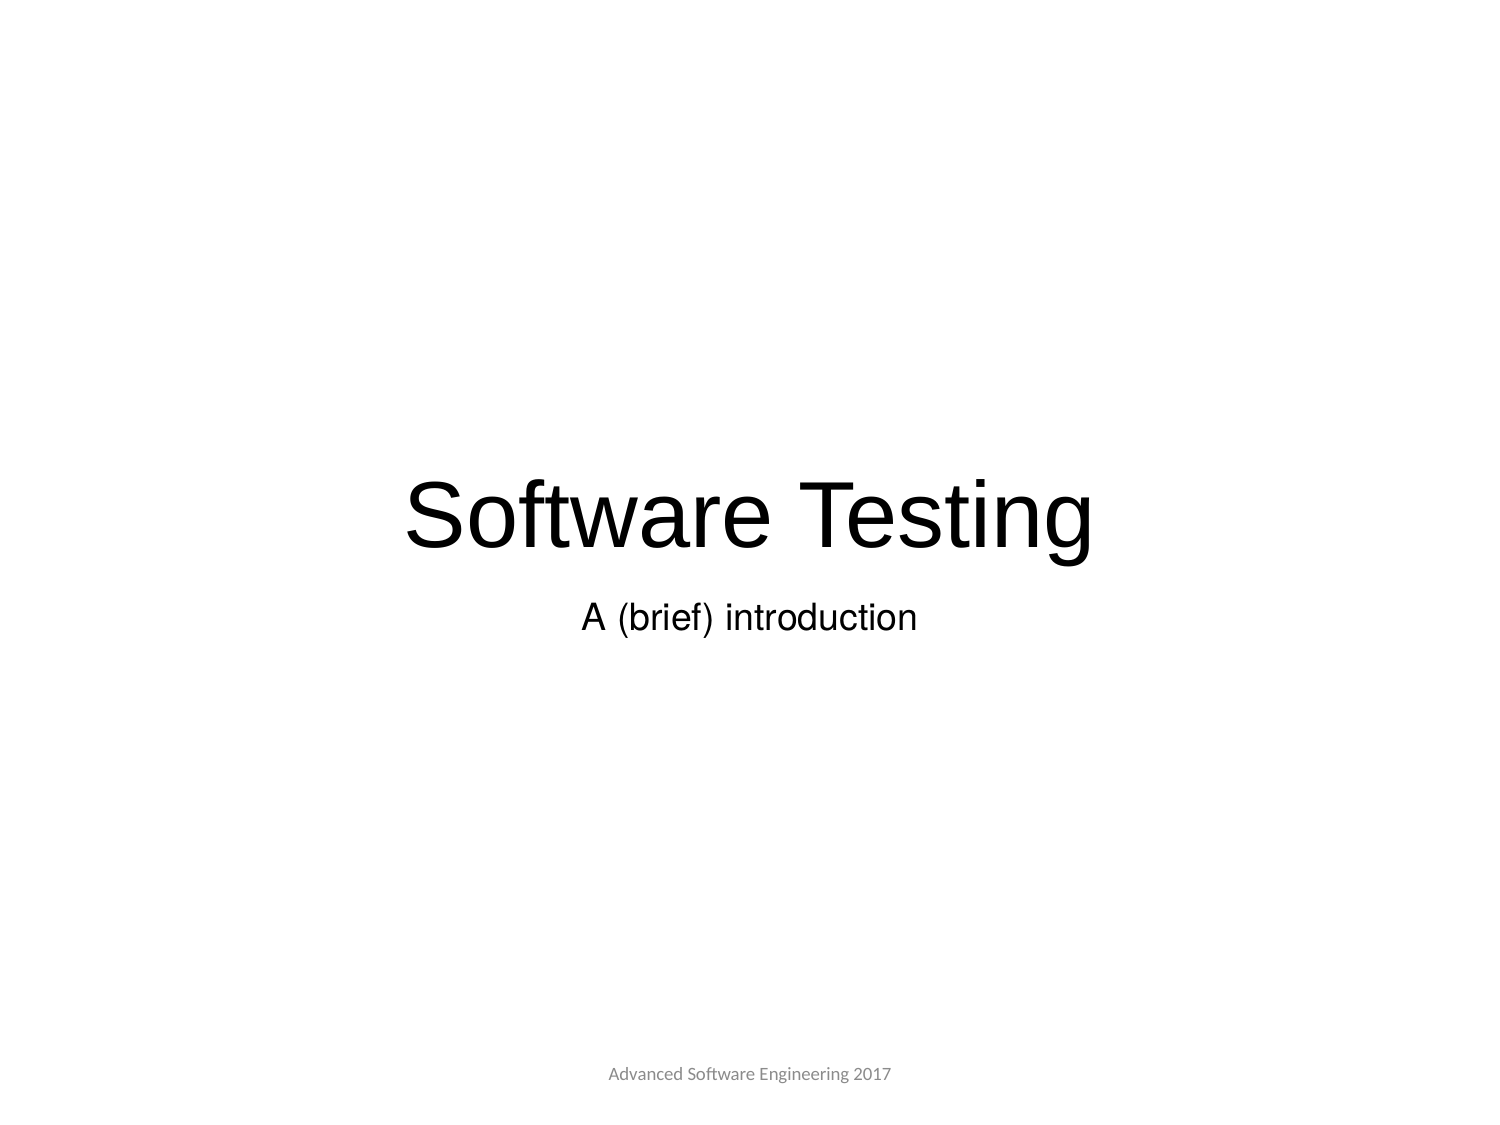

# Software Testing
A (brief) introduction
Advanced Software Engineering 2017